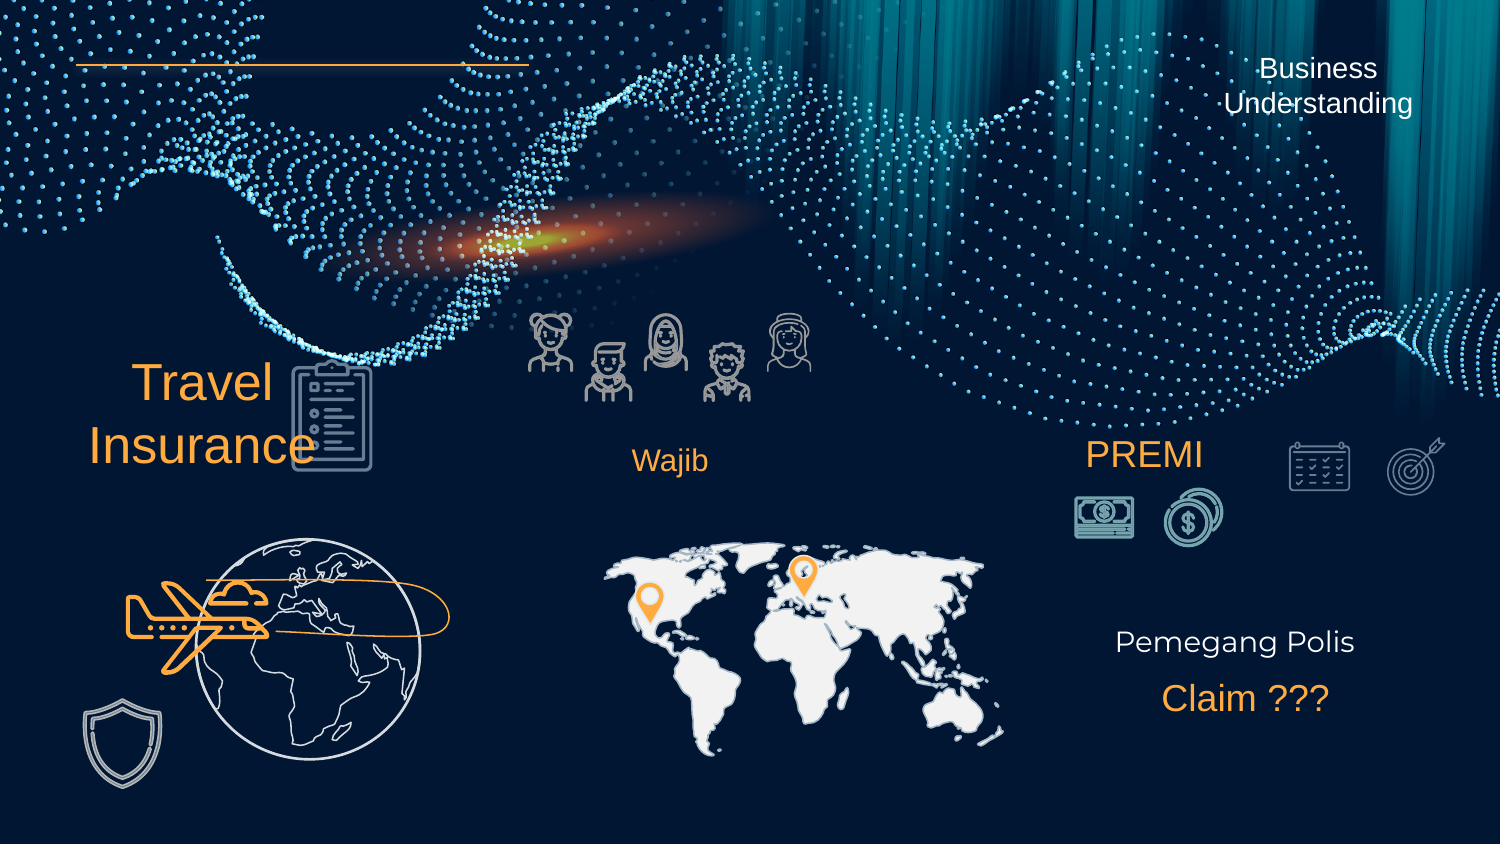

# Business Understanding

Travel Insurance

PREMI
Wajib

Pemegang Polis
Claim ???